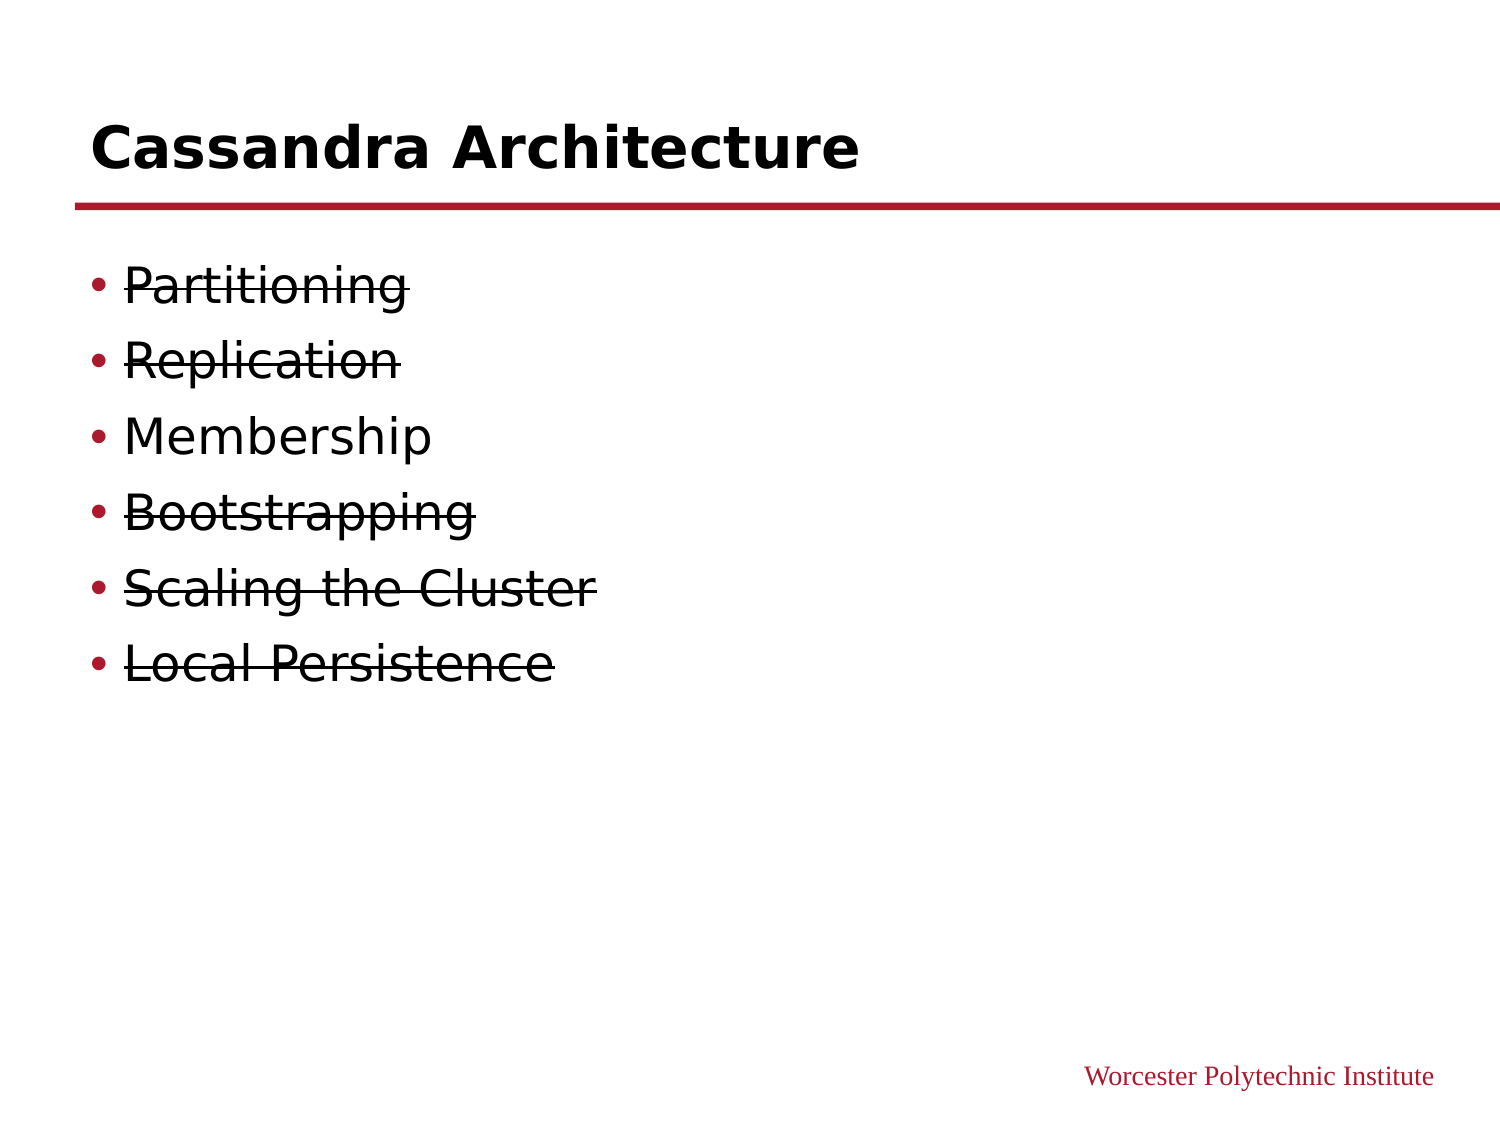

# Cassandra Architecture
Partitioning
Replication
Membership
Bootstrapping
Scaling the Cluster
Local Persistence